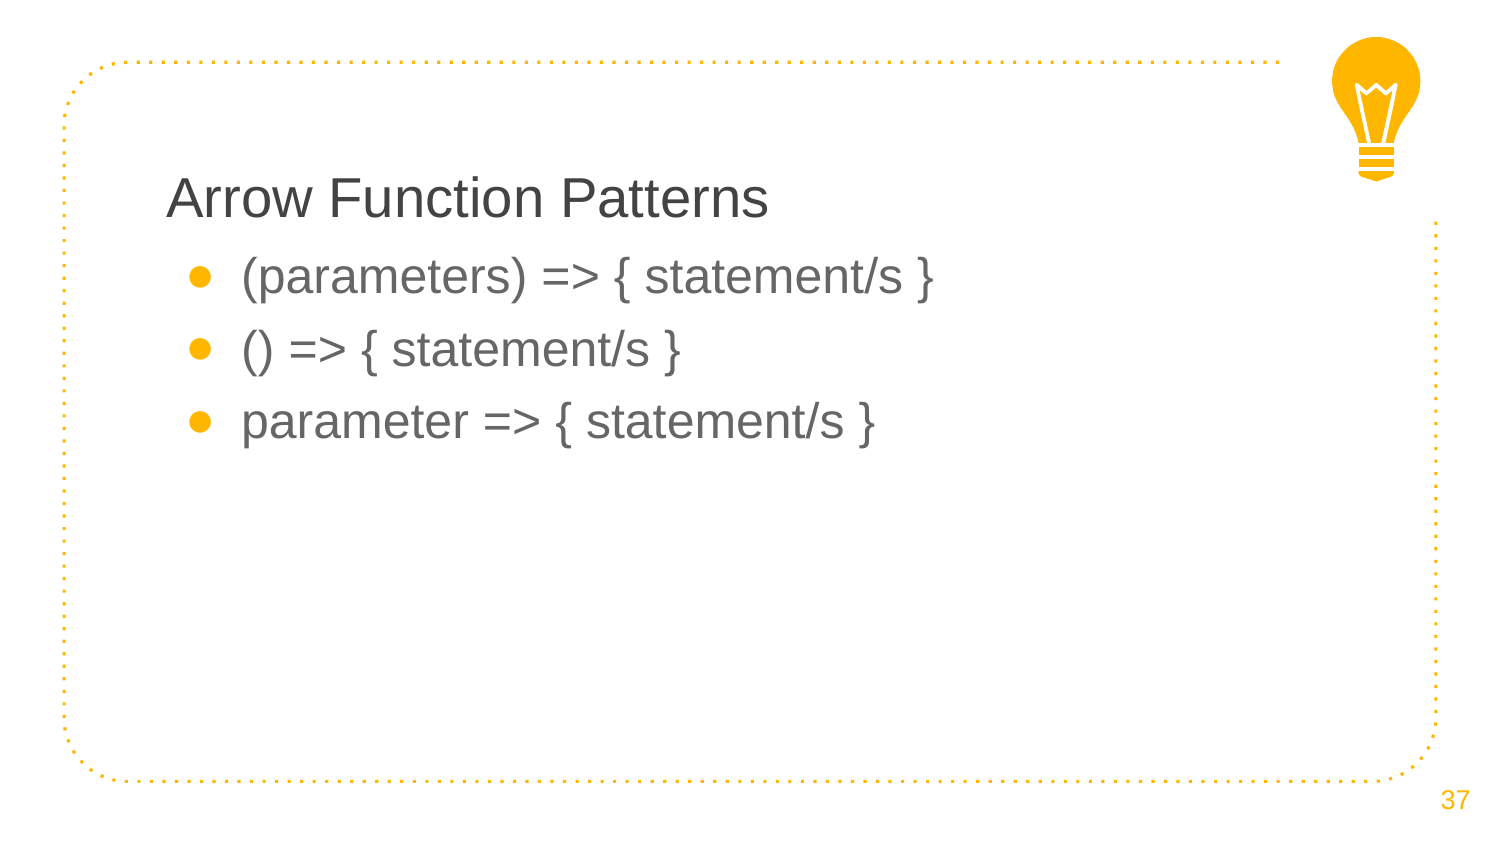

# Arrow Function Patterns
(parameters) => { statement/s }
() => { statement/s }
parameter => { statement/s }

37